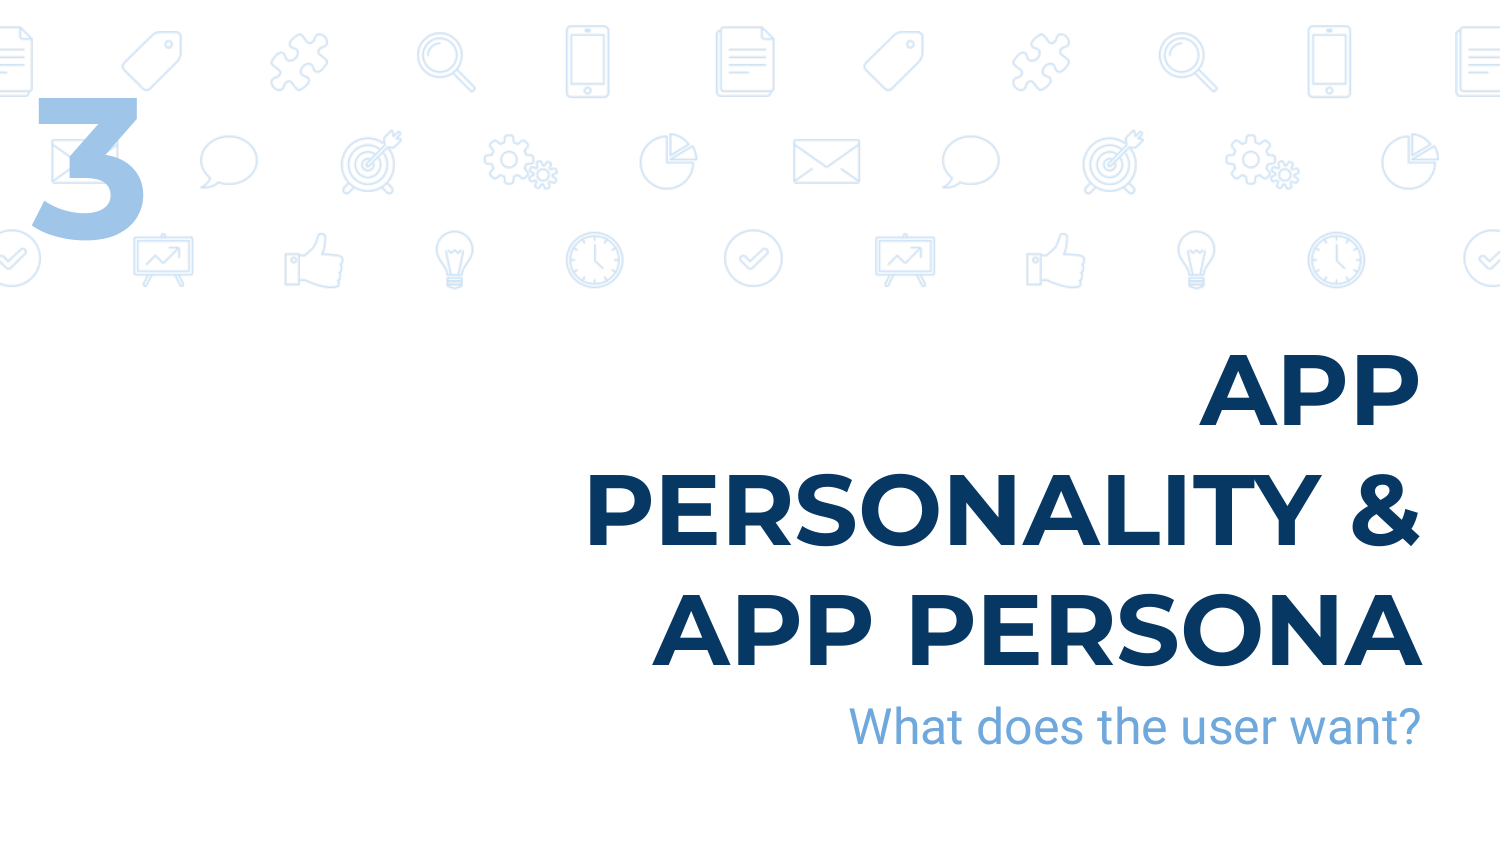

3
# APP PERSONALITY & APP PERSONA
What does the user want?